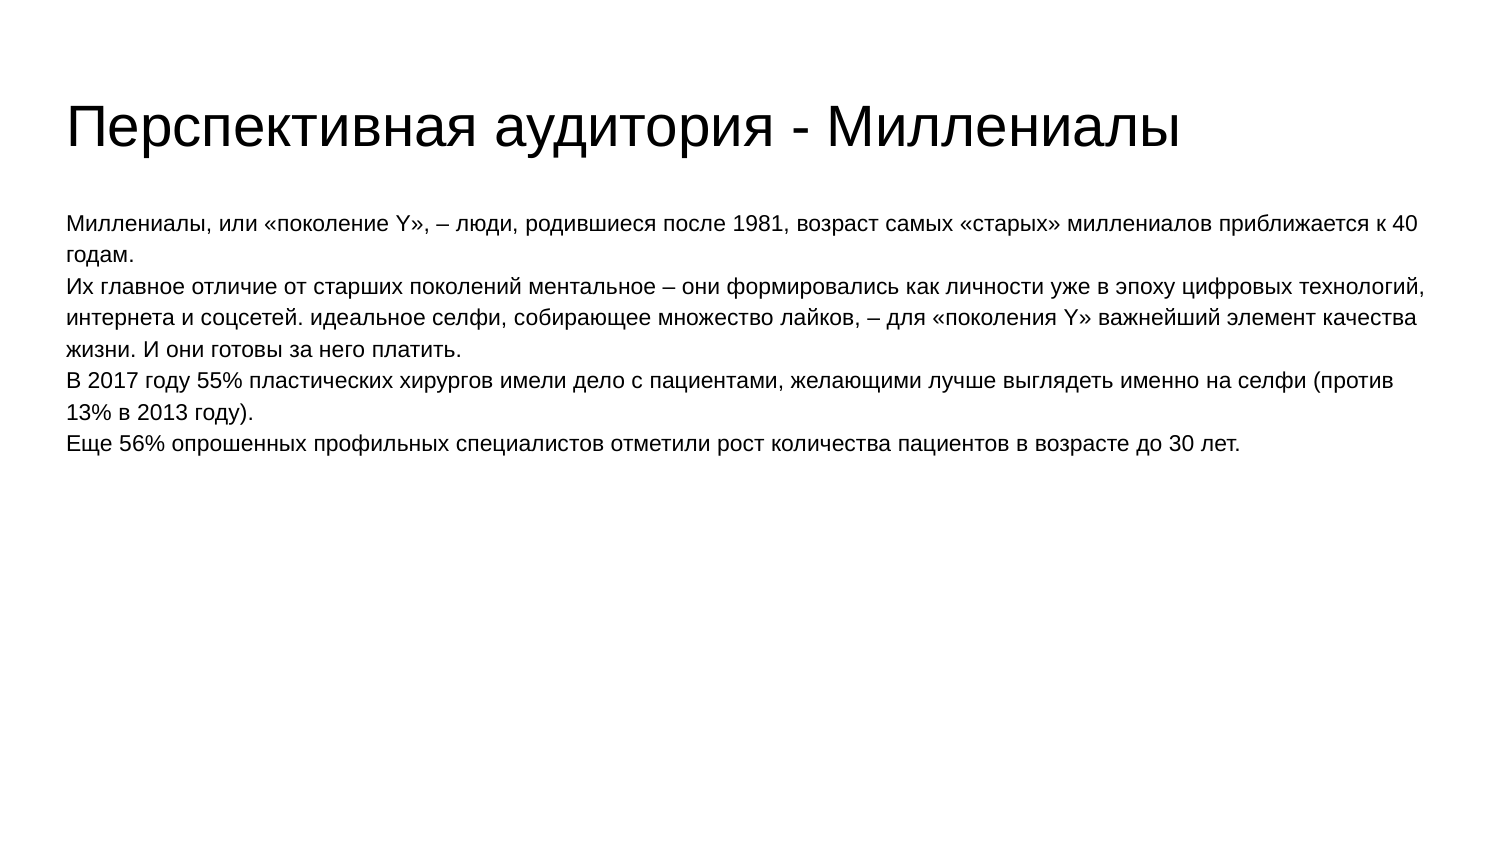

# Перспективная аудитория - Миллениалы
Миллениалы, или «поколение Y», – люди, родившиеся после 1981, возраст самых «старых» миллениалов приближается к 40 годам.
Их главное отличие от старших поколений ментальное – они формировались как личности уже в эпоху цифровых технологий, интернета и соцсетей. идеальное селфи, собирающее множество лайков, – для «поколения Y» важнейший элемент качества жизни. И они готовы за него платить.
В 2017 году 55% пластических хирургов имели дело с пациентами, желающими лучше выглядеть именно на селфи (против 13% в 2013 году).
Еще 56% опрошенных профильных специалистов отметили рост количества пациентов в возрасте до 30 лет.